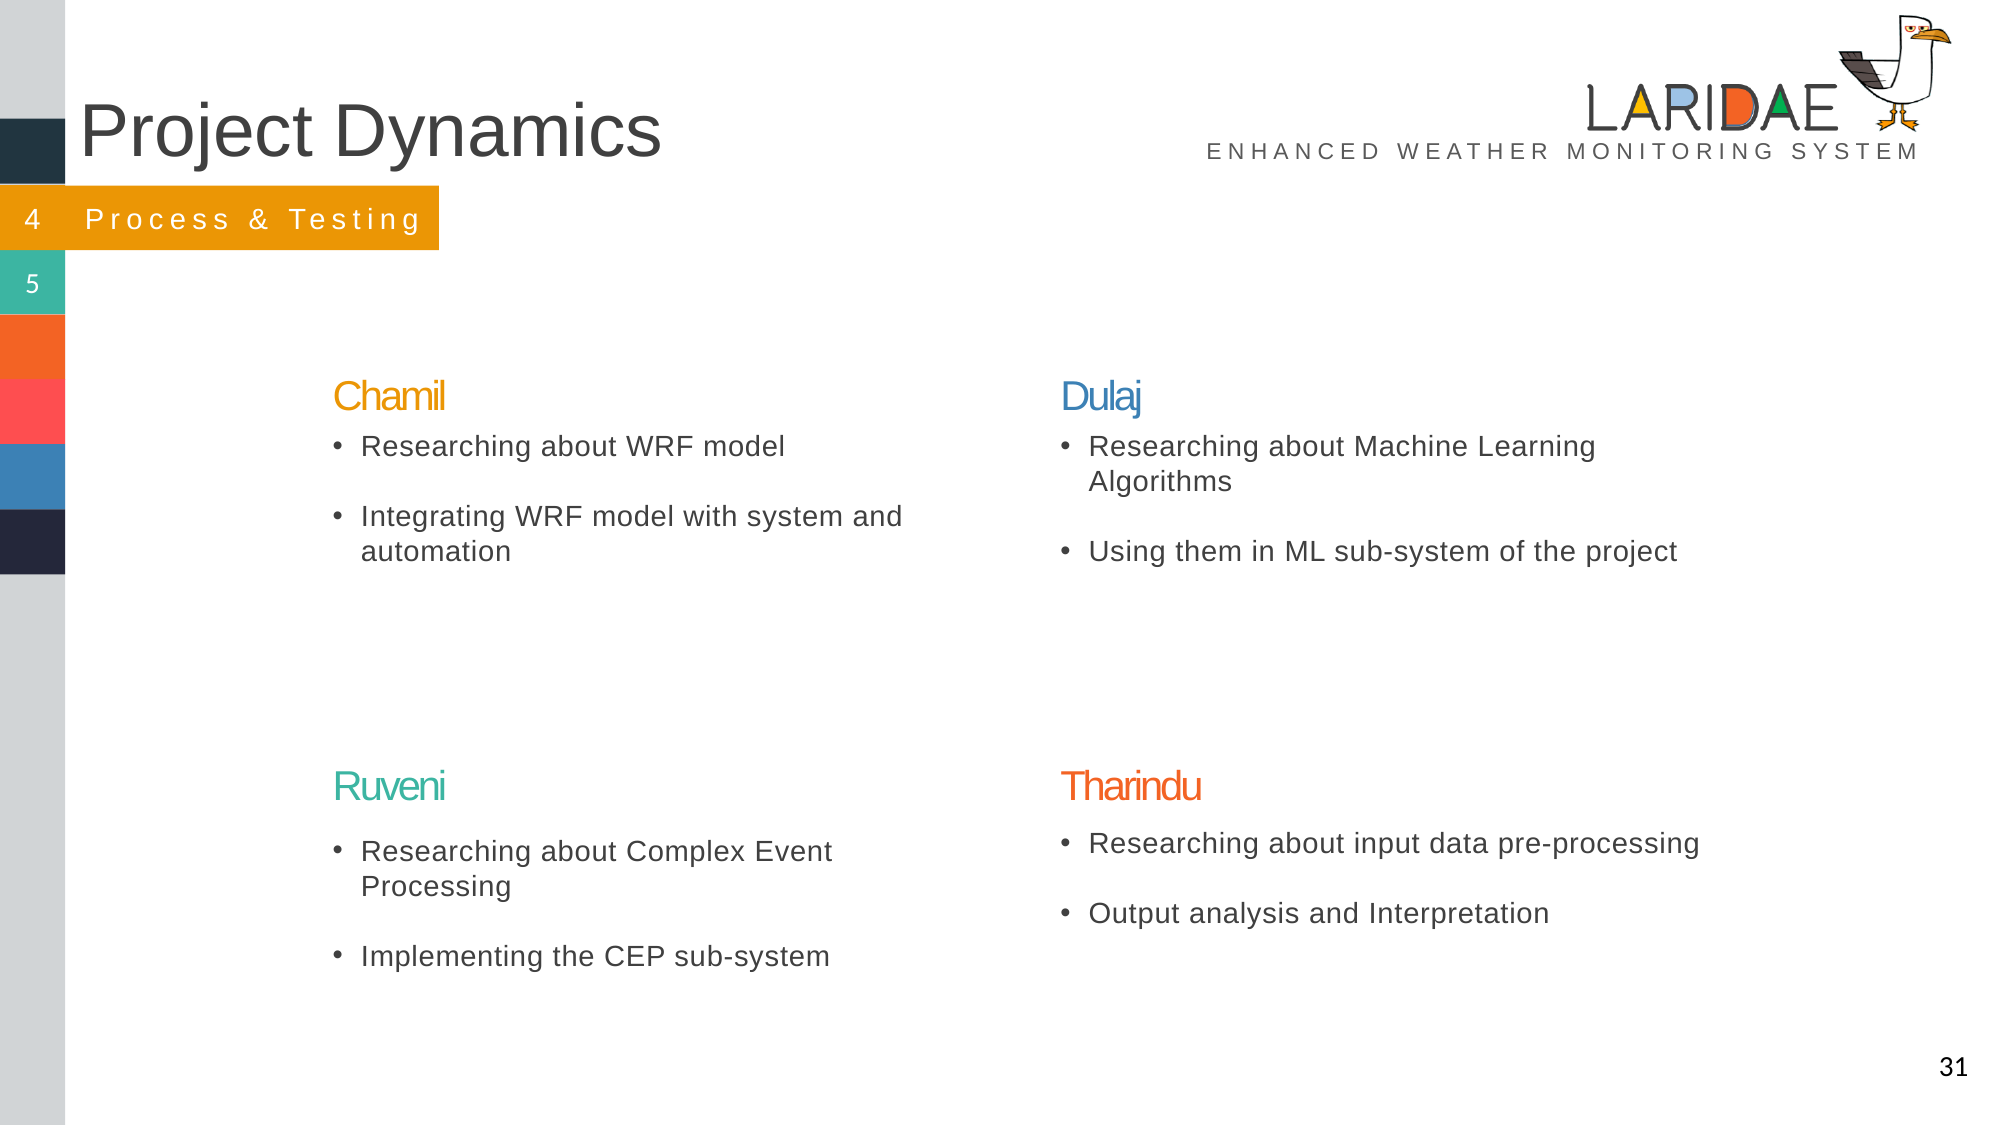

Project Dynamics
Chamil
Dulaj
Researching about WRF model
Integrating WRF model with system and automation
Researching about Machine Learning Algorithms
Using them in ML sub-system of the project
Ruveni
Tharindu
Researching about input data pre-processing
Output analysis and Interpretation
Researching about Complex Event Processing
Implementing the CEP sub-system
31